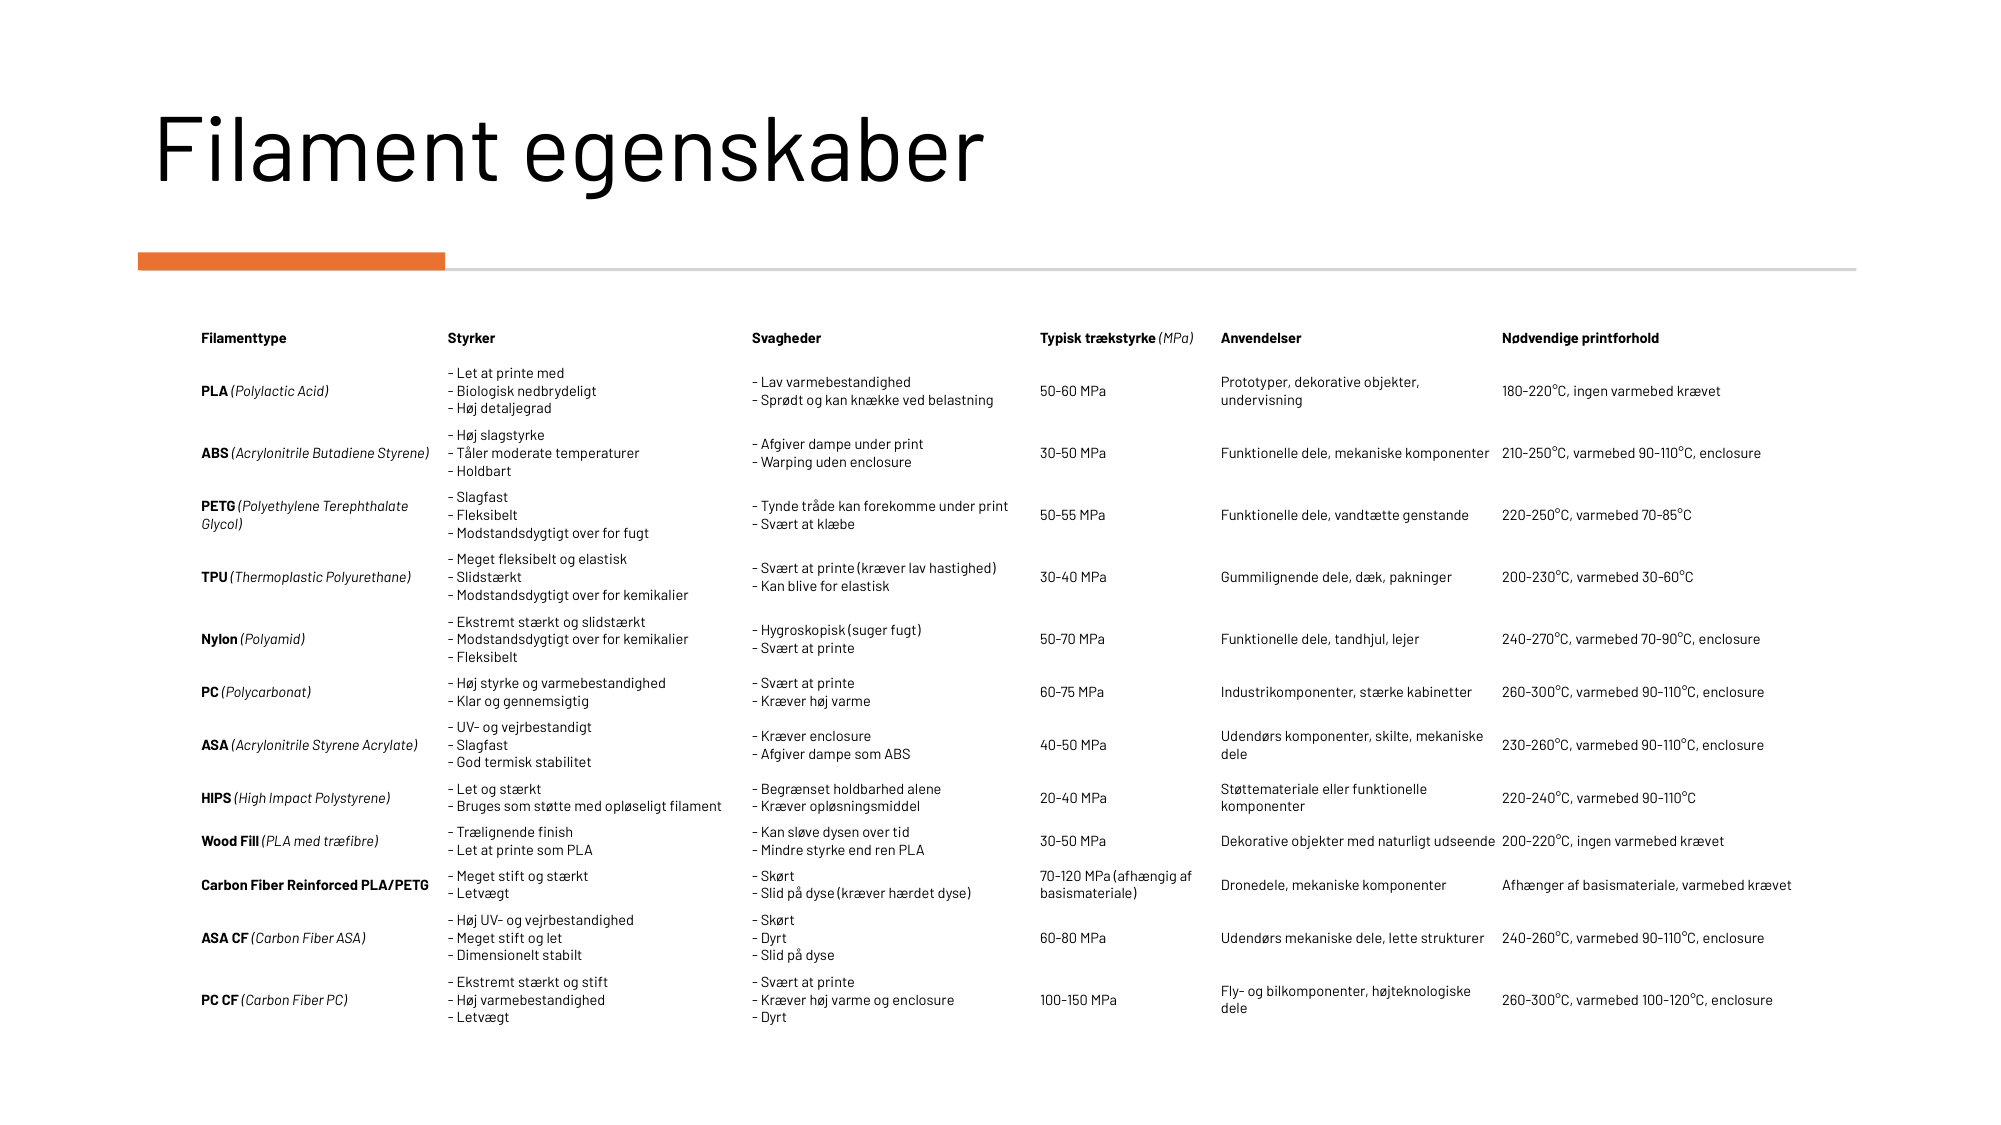

# Filament egenskaber

| Filamenttype | Styrker | Svagheder | Typisk trækstyrke (MPa) | Anvendelser | Nødvendige printforhold |
| --- | --- | --- | --- | --- | --- |
| PLA (Polylactic Acid) | - Let at printe med - Biologisk nedbrydeligt - Høj detaljegrad | - Lav varmebestandighed - Sprødt og kan knække ved belastning | 50-60 MPa | Prototyper, dekorative objekter, undervisning | 180-220°C, ingen varmebed krævet |
| ABS (Acrylonitrile Butadiene Styrene) | - Høj slagstyrke - Tåler moderate temperaturer - Holdbart | - Afgiver dampe under print - Warping uden enclosure | 30-50 MPa | Funktionelle dele, mekaniske komponenter | 210-250°C, varmebed 90-110°C, enclosure |
| PETG (Polyethylene Terephthalate Glycol) | - Slagfast - Fleksibelt - Modstandsdygtigt over for fugt | - Tynde tråde kan forekomme under print - Svært at klæbe | 50-55 MPa | Funktionelle dele, vandtætte genstande | 220-250°C, varmebed 70-85°C |
| TPU (Thermoplastic Polyurethane) | - Meget fleksibelt og elastisk - Slidstærkt - Modstandsdygtigt over for kemikalier | - Svært at printe (kræver lav hastighed) - Kan blive for elastisk | 30-40 MPa | Gummilignende dele, dæk, pakninger | 200-230°C, varmebed 30-60°C |
| Nylon (Polyamid) | - Ekstremt stærkt og slidstærkt - Modstandsdygtigt over for kemikalier - Fleksibelt | - Hygroskopisk (suger fugt) - Svært at printe | 50-70 MPa | Funktionelle dele, tandhjul, lejer | 240-270°C, varmebed 70-90°C, enclosure |
| PC (Polycarbonat) | - Høj styrke og varmebestandighed - Klar og gennemsigtig | - Svært at printe - Kræver høj varme | 60-75 MPa | Industrikomponenter, stærke kabinetter | 260-300°C, varmebed 90-110°C, enclosure |
| ASA (Acrylonitrile Styrene Acrylate) | - UV- og vejrbestandigt - Slagfast - God termisk stabilitet | - Kræver enclosure - Afgiver dampe som ABS | 40-50 MPa | Udendørs komponenter, skilte, mekaniske dele | 230-260°C, varmebed 90-110°C, enclosure |
| HIPS (High Impact Polystyrene) | - Let og stærkt - Bruges som støtte med opløseligt filament | - Begrænset holdbarhed alene - Kræver opløsningsmiddel | 20-40 MPa | Støttemateriale eller funktionelle komponenter | 220-240°C, varmebed 90-110°C |
| Wood Fill (PLA med træfibre) | - Trælignende finish - Let at printe som PLA | - Kan sløve dysen over tid - Mindre styrke end ren PLA | 30-50 MPa | Dekorative objekter med naturligt udseende | 200-220°C, ingen varmebed krævet |
| Carbon Fiber Reinforced PLA/PETG | - Meget stift og stærkt - Letvægt | - Skørt - Slid på dyse (kræver hærdet dyse) | 70-120 MPa (afhængig af basismateriale) | Dronedele, mekaniske komponenter | Afhænger af basismateriale, varmebed krævet |
| ASA CF (Carbon Fiber ASA) | - Høj UV- og vejrbestandighed - Meget stift og let - Dimensionelt stabilt | - Skørt - Dyrt - Slid på dyse | 60-80 MPa | Udendørs mekaniske dele, lette strukturer | 240-260°C, varmebed 90-110°C, enclosure |
| PC CF (Carbon Fiber PC) | - Ekstremt stærkt og stift - Høj varmebestandighed - Letvægt | - Svært at printe - Kræver høj varme og enclosure - Dyrt | 100-150 MPa | Fly- og bilkomponenter, højteknologiske dele | 260-300°C, varmebed 100-120°C, enclosure |